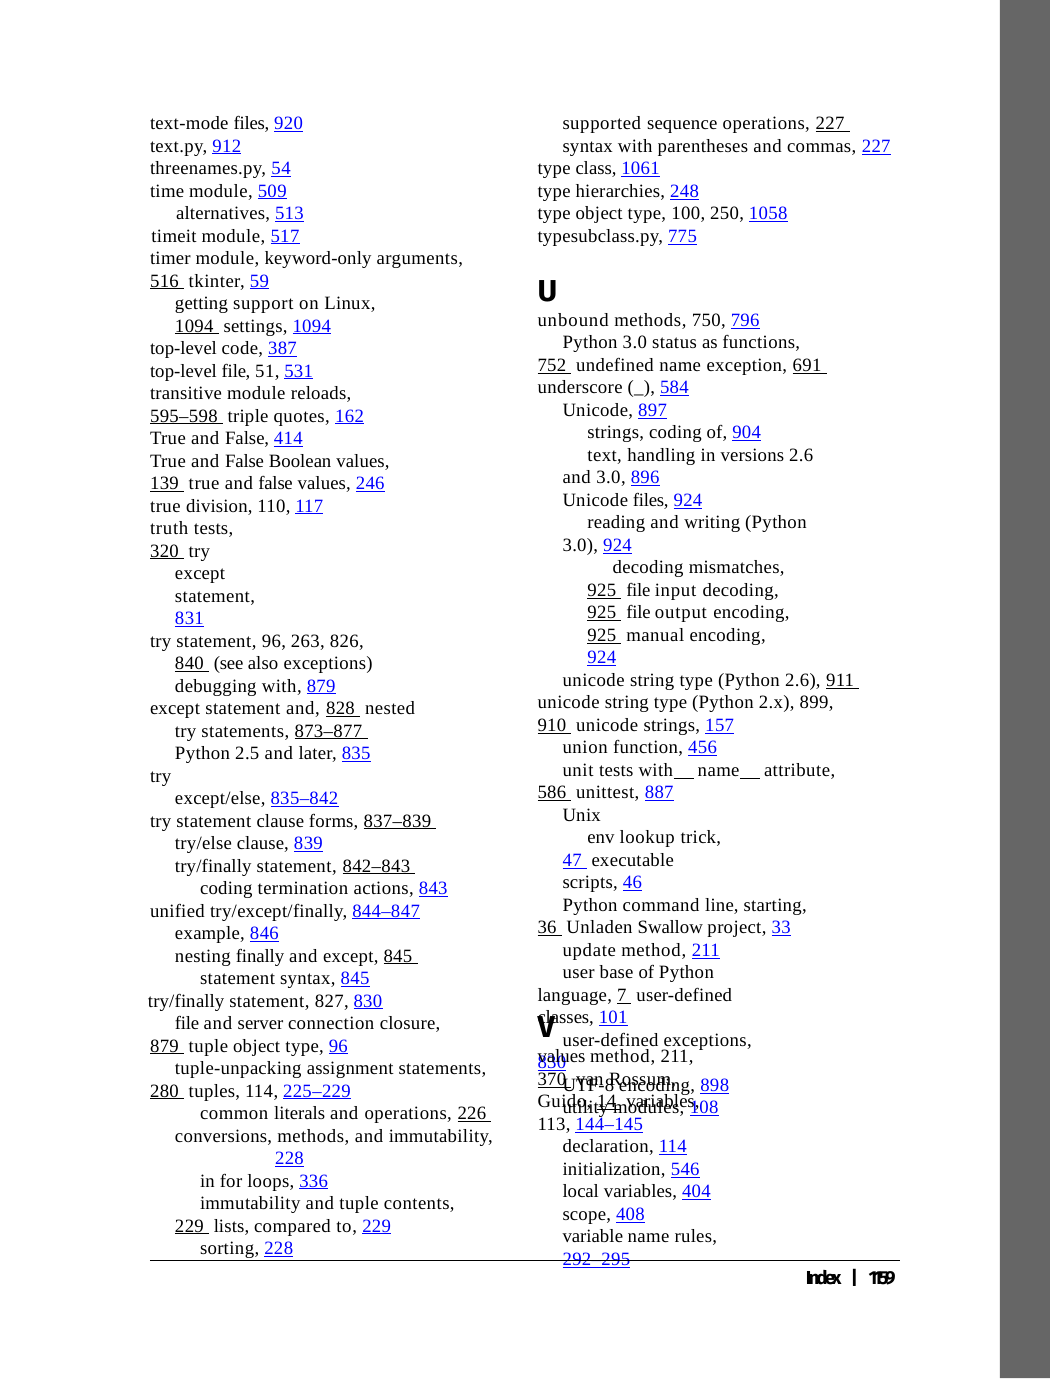

text-mode files, 920
text.py, 912
threenames.py, 54
time module, 509
alternatives, 513
timeit module, 517
timer module, keyword-only arguments, 516  tkinter, 59
getting support on Linux, 1094  settings, 1094
top-level code, 387
top-level file, 51, 531
transitive module reloads, 595–598  triple quotes, 162
True and False, 414
True and False Boolean values, 139  true and false values, 246
true division, 110, 117
truth tests, 320  try
except statement, 831
try statement, 96, 263, 826, 840  (see also exceptions)  debugging with, 879
except statement and, 828  nested try statements, 873–877  Python 2.5 and later, 835
try
except/else, 835–842
try statement clause forms, 837–839  try/else clause, 839
try/finally statement, 842–843  coding termination actions, 843
unified try/except/finally, 844–847
example, 846
nesting finally and except, 845  statement syntax, 845
try/finally statement, 827, 830
file and server connection closure, 879  tuple object type, 96
tuple-unpacking assignment statements, 280  tuples, 114, 225–229
common literals and operations, 226  conversions, methods, and immutability,
228
in for loops, 336
immutability and tuple contents, 229  lists, compared to, 229
sorting, 228
supported sequence operations, 227  syntax with parentheses and commas, 227
type class, 1061
type hierarchies, 248
type object type, 100, 250, 1058
typesubclass.py, 775
U
unbound methods, 750, 796
Python 3.0 status as functions, 752  undefined name exception, 691  underscore (_), 584
Unicode, 897
strings, coding of, 904
text, handling in versions 2.6 and 3.0, 896
Unicode files, 924
reading and writing (Python 3.0), 924
decoding mismatches, 925  file input decoding, 925  file output encoding, 925  manual encoding, 924
unicode string type (Python 2.6), 911  unicode string type (Python 2.x), 899, 910  unicode strings, 157
union function, 456
unit tests with    name    attribute, 586  unittest, 887
Unix
env lookup trick, 47  executable scripts, 46
Python command line, starting, 36  Unladen Swallow project, 33
update method, 211
user base of Python language, 7  user-defined classes, 101
user-defined exceptions, 830
UTF-8 encoding, 898
utility modules, 108
V
values method, 211, 370  van Rossum, Guido, 14  variables, 113, 144–145
declaration, 114
initialization, 546
local variables, 404
scope, 408
variable name rules, 292–295

Index  | 1159